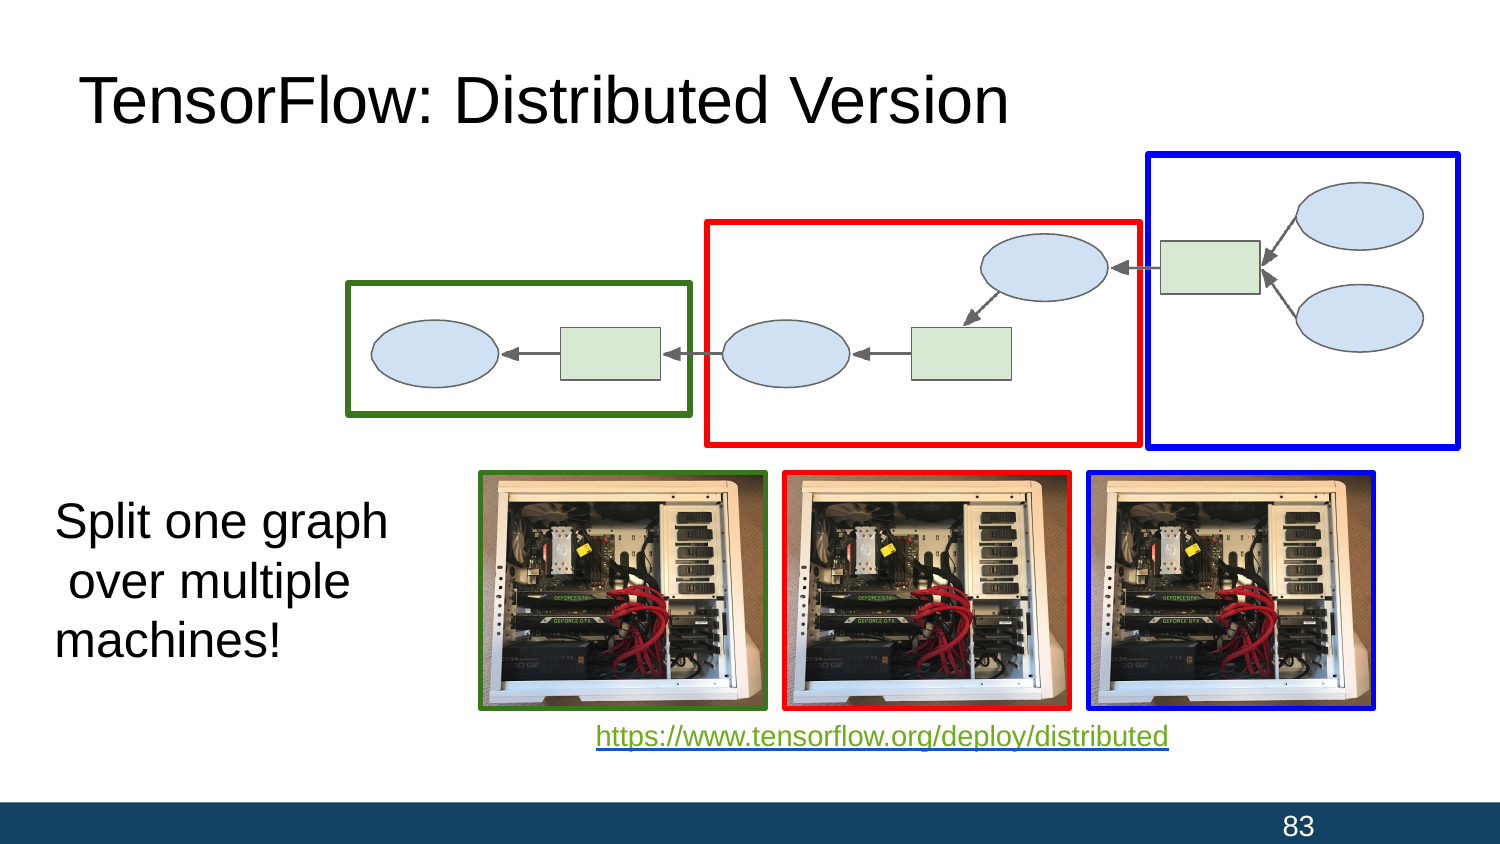

# TensorFlow: Distributed Version

Split one graph  over multiple  machines!
https://www.tensorflow.org/deploy/distributed